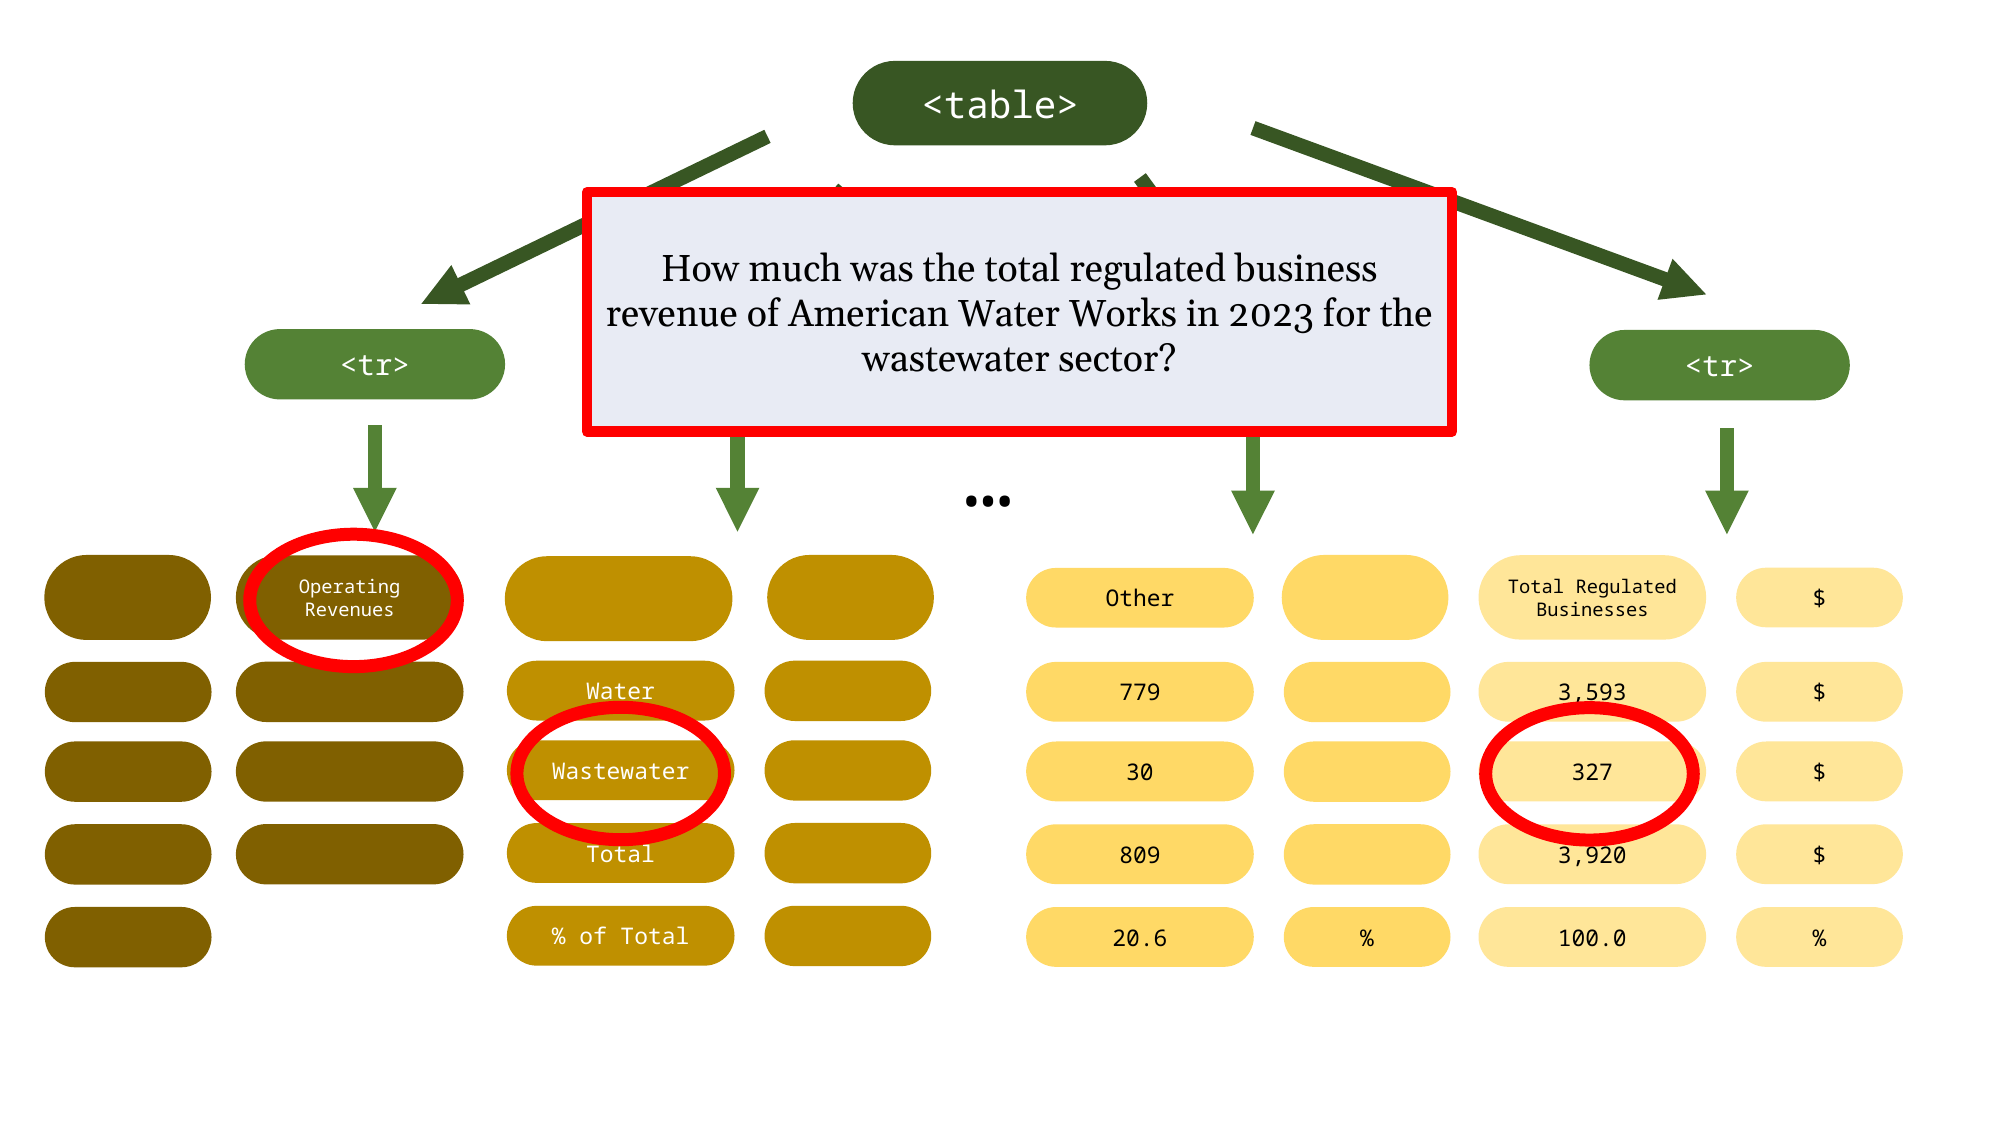

<table>

How much was the total regulated business revenue of American Water Works in 2023 for the wastewater sector?

<tr>
<tr>
<tr>
<tr>
…

Operating Revenues

$
Other
Total Regulated Businesses

Water

779

3,593
$

Wastewater

30

327
$
Total

809

3,920
$
% of Total

20.6
%
100.0
%